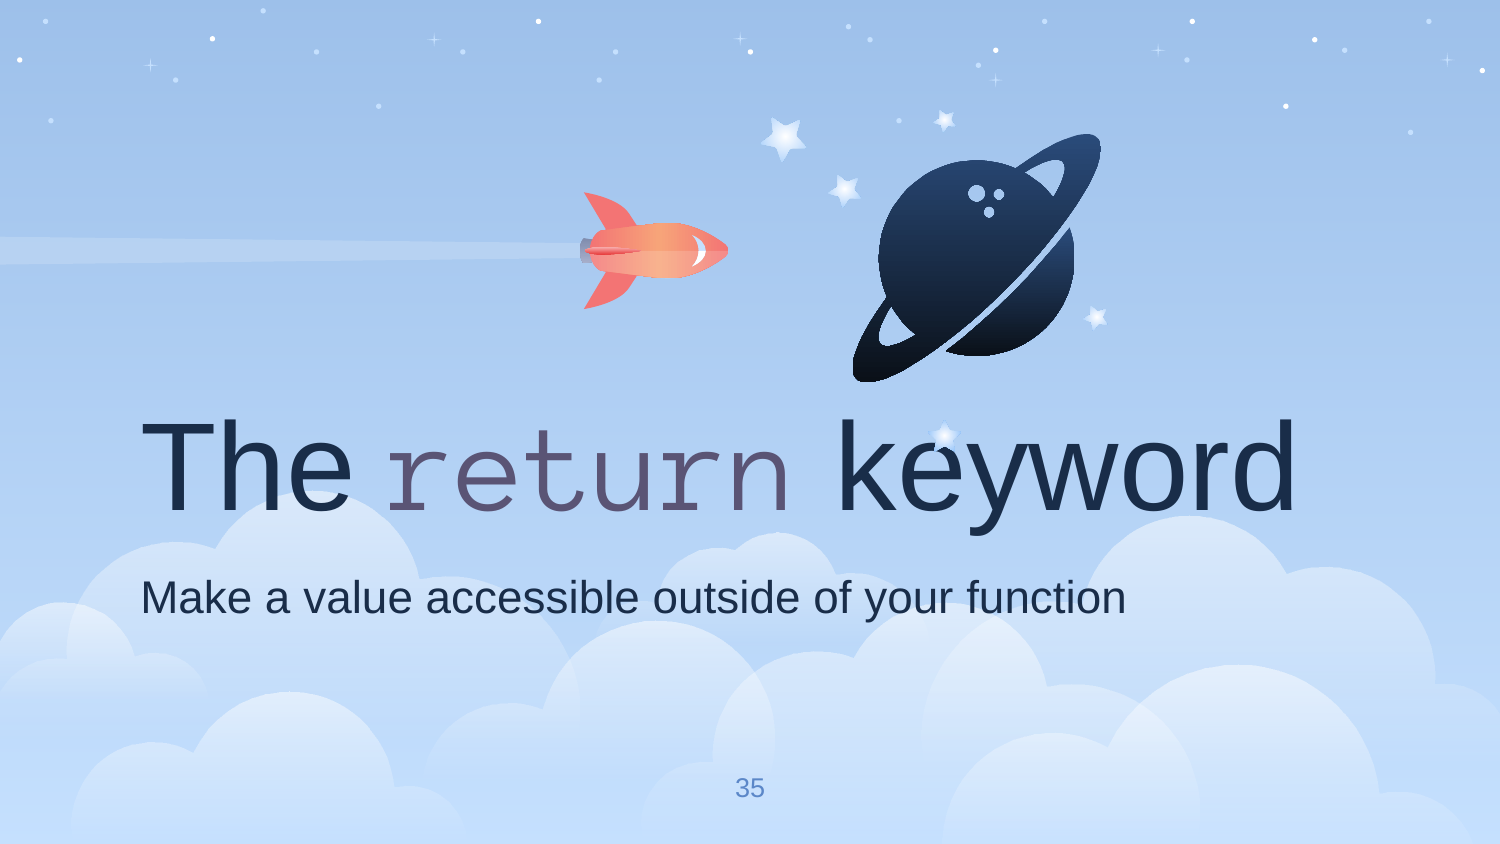

The return keyword

Make a value accessible outside of your function
35